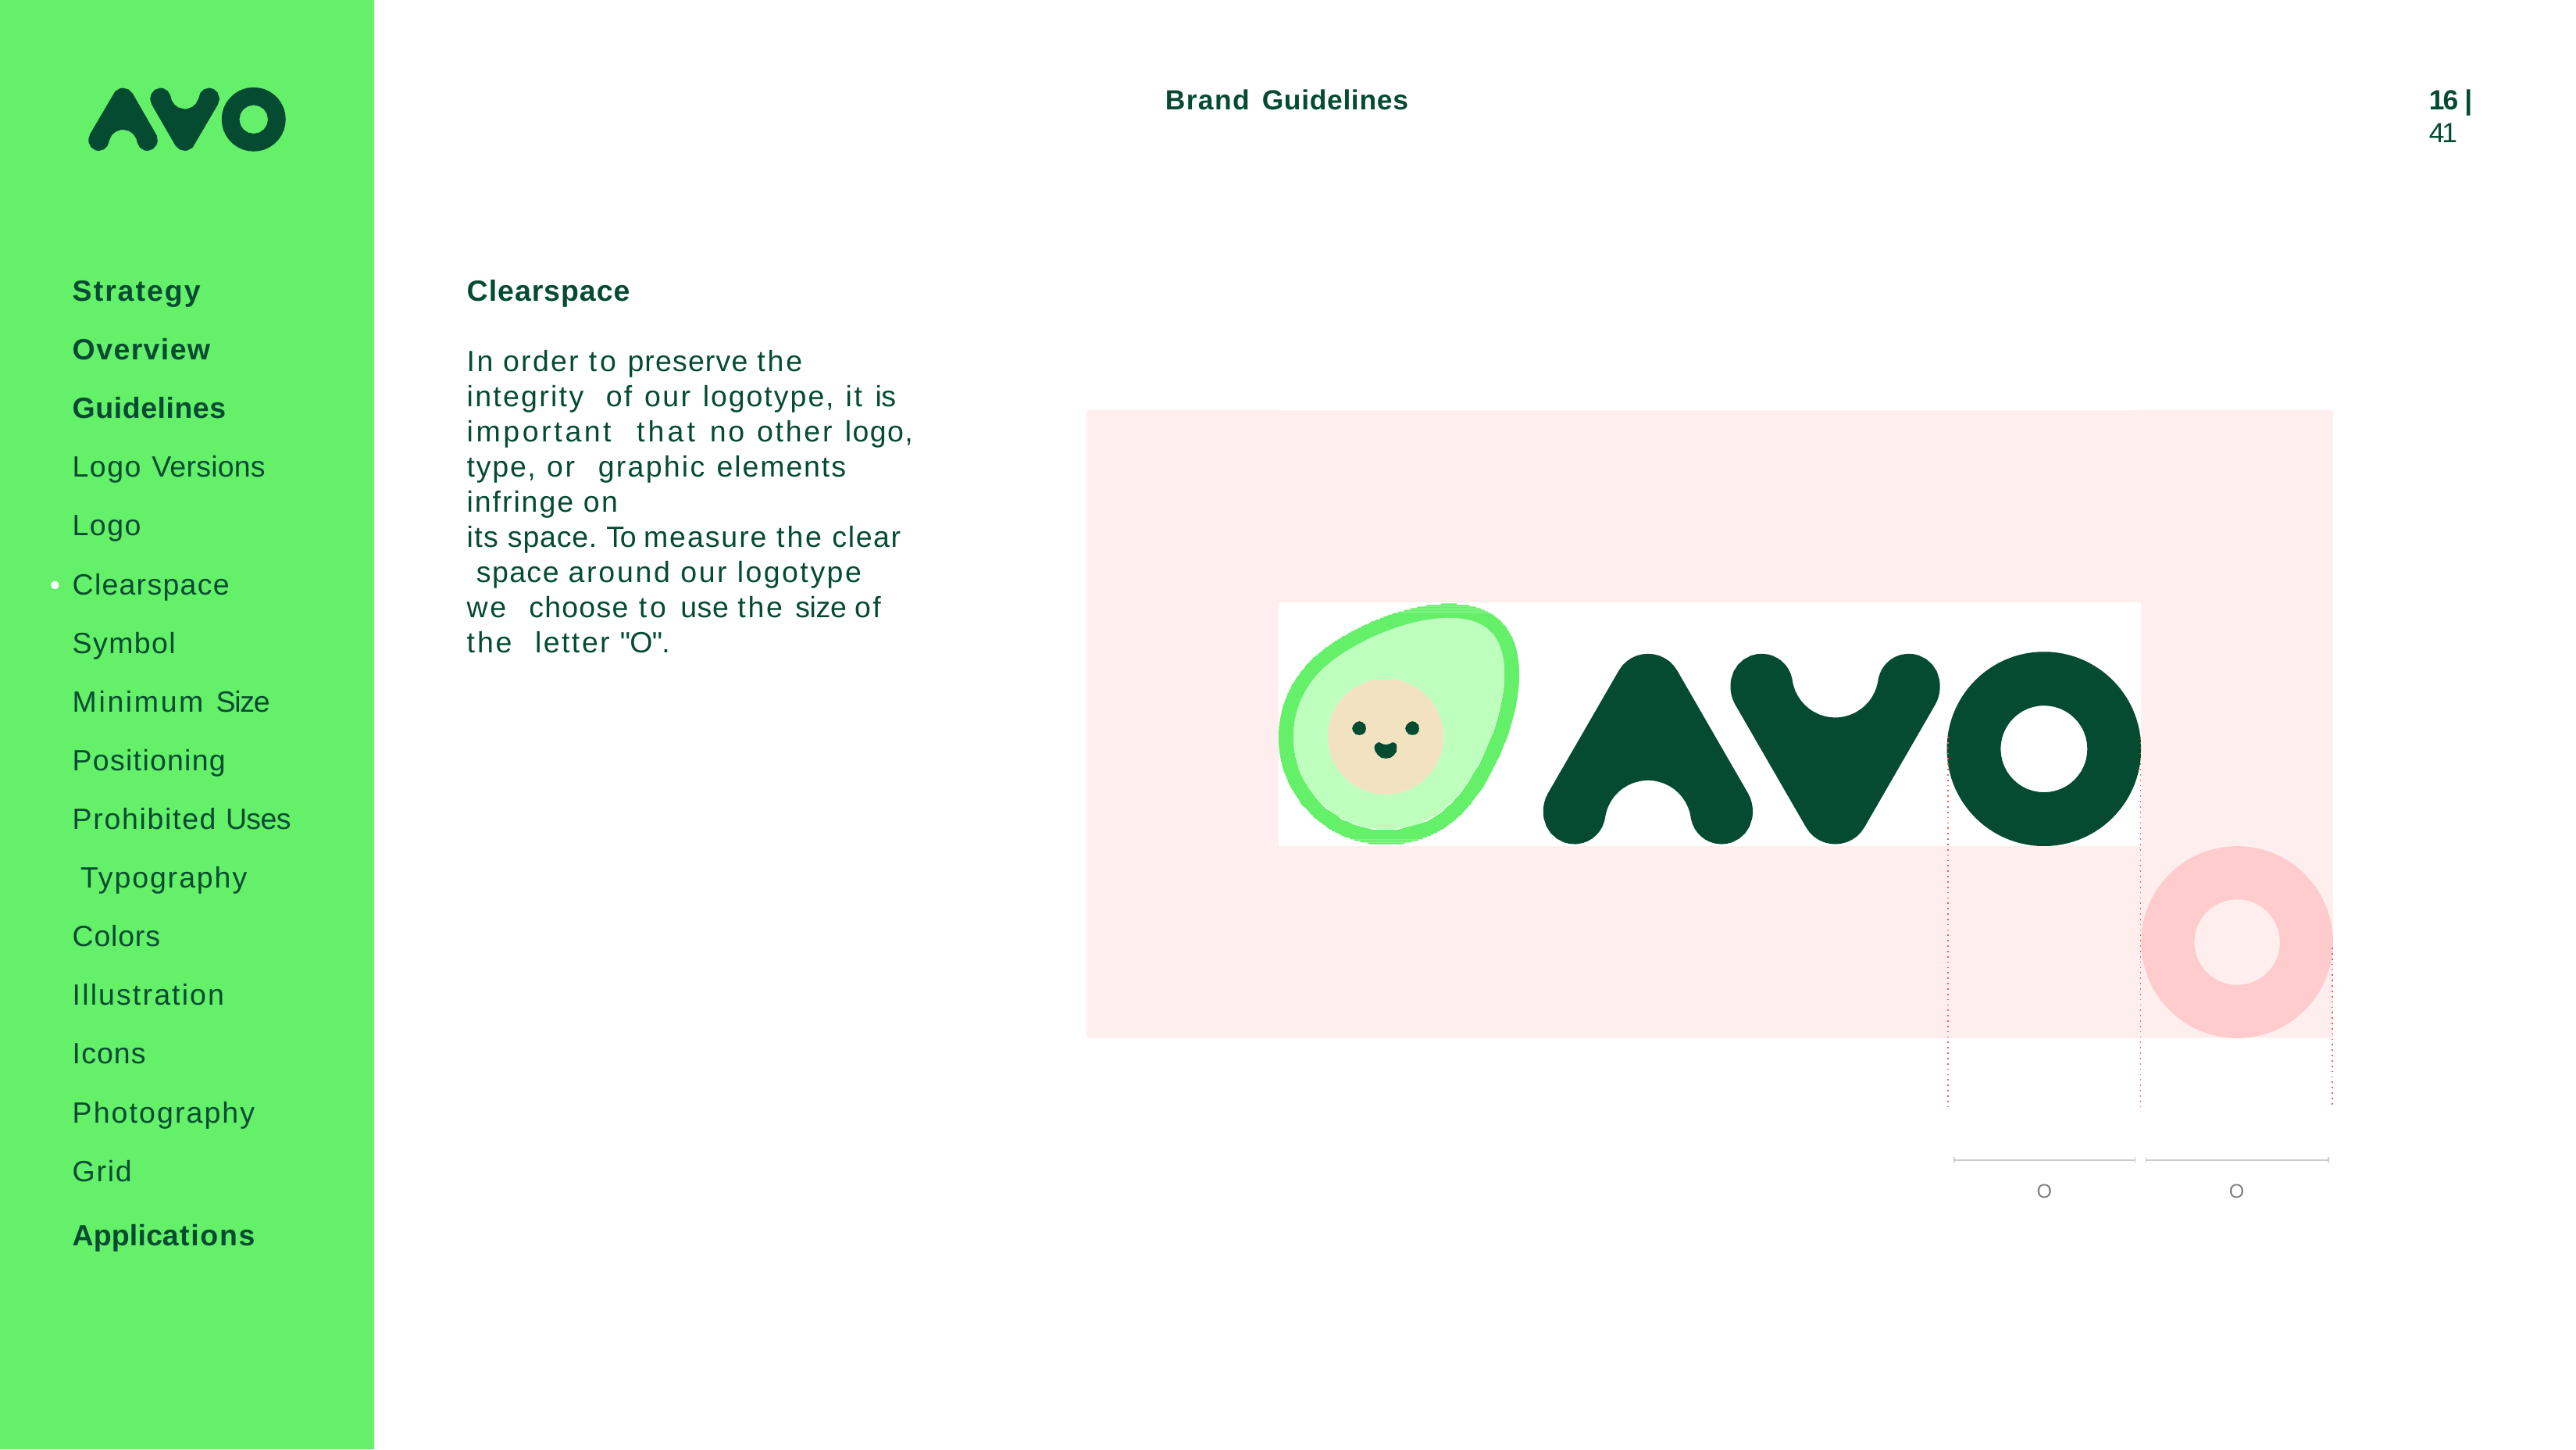

Brand Guidelines
16 | 41

Strategy
Overview  Guidelines  Logo Versions  Logo  Clearspace  Symbol  Minimum Size  Positioning  Prohibited Uses  Typography  Colors  Illustration  Icons  Photography  Grid
Clearspace
In order to preserve the integrity  of our logotype, it is important  that no other logo, type, or  graphic elements infringe on
its space. To measure the clear  space around our logotype we  choose to use the size of the  letter "O".

O
O
Applications